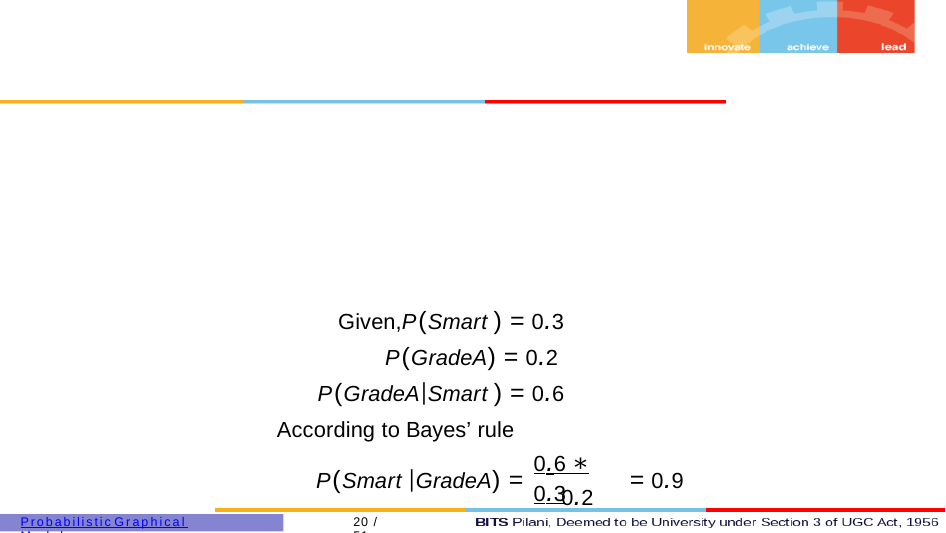

Given,P(Smart ) = 0.3  P(GradeA) = 0.2  P(GradeA|Smart ) = 0.6
According to Bayes’ rule
0.6 ∗ 0.3
P(Smart |GradeA) =
= 0.9
0.2

Probabilistic Graphical Model
20 / 51